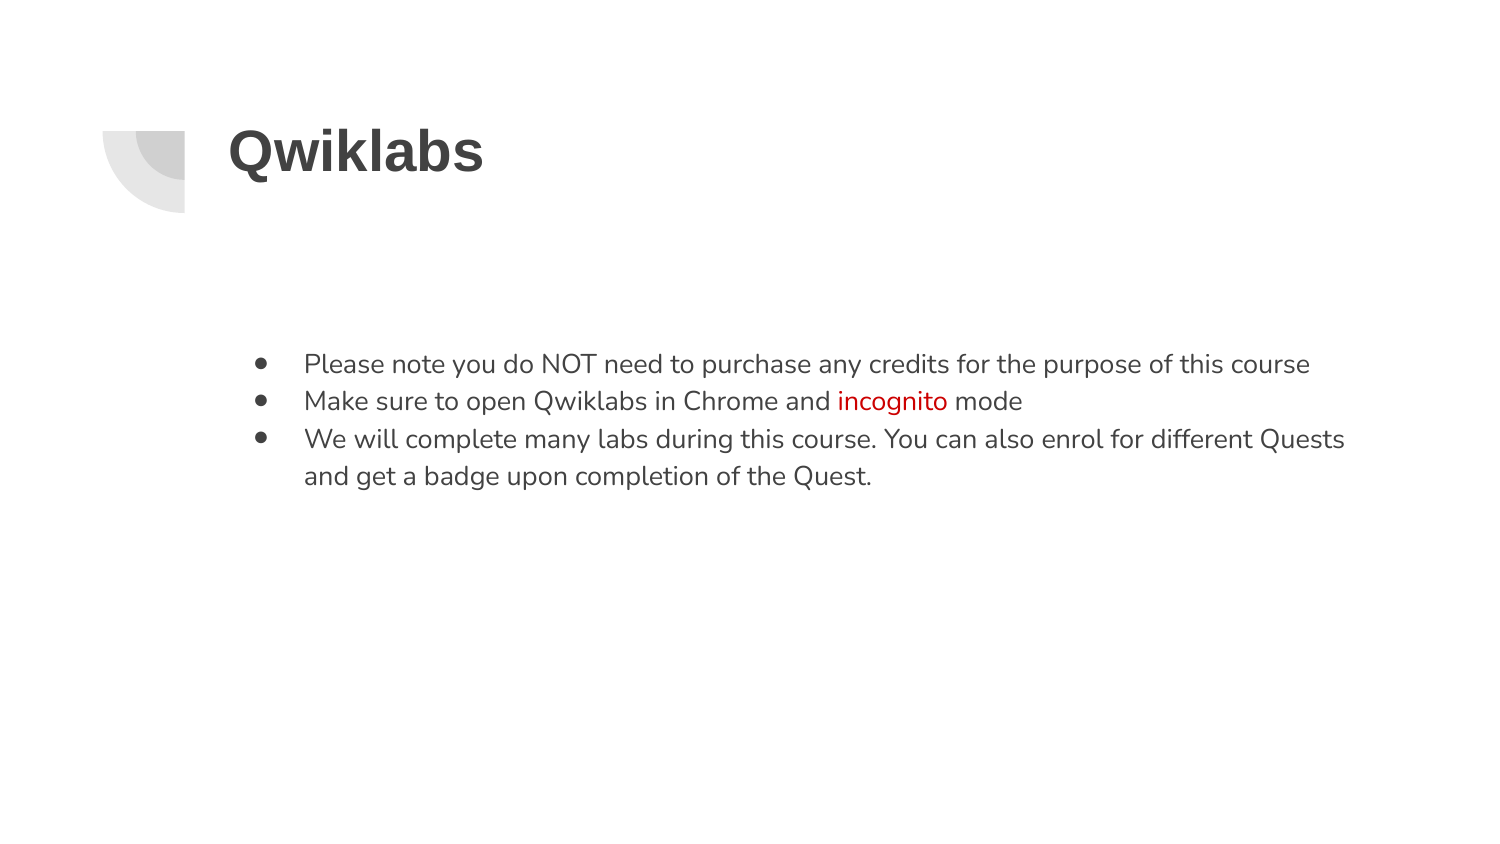

# Qwiklabs
Please note you do NOT need to purchase any credits for the purpose of this course
Make sure to open Qwiklabs in Chrome and incognito mode
We will complete many labs during this course. You can also enrol for different Quests and get a badge upon completion of the Quest.